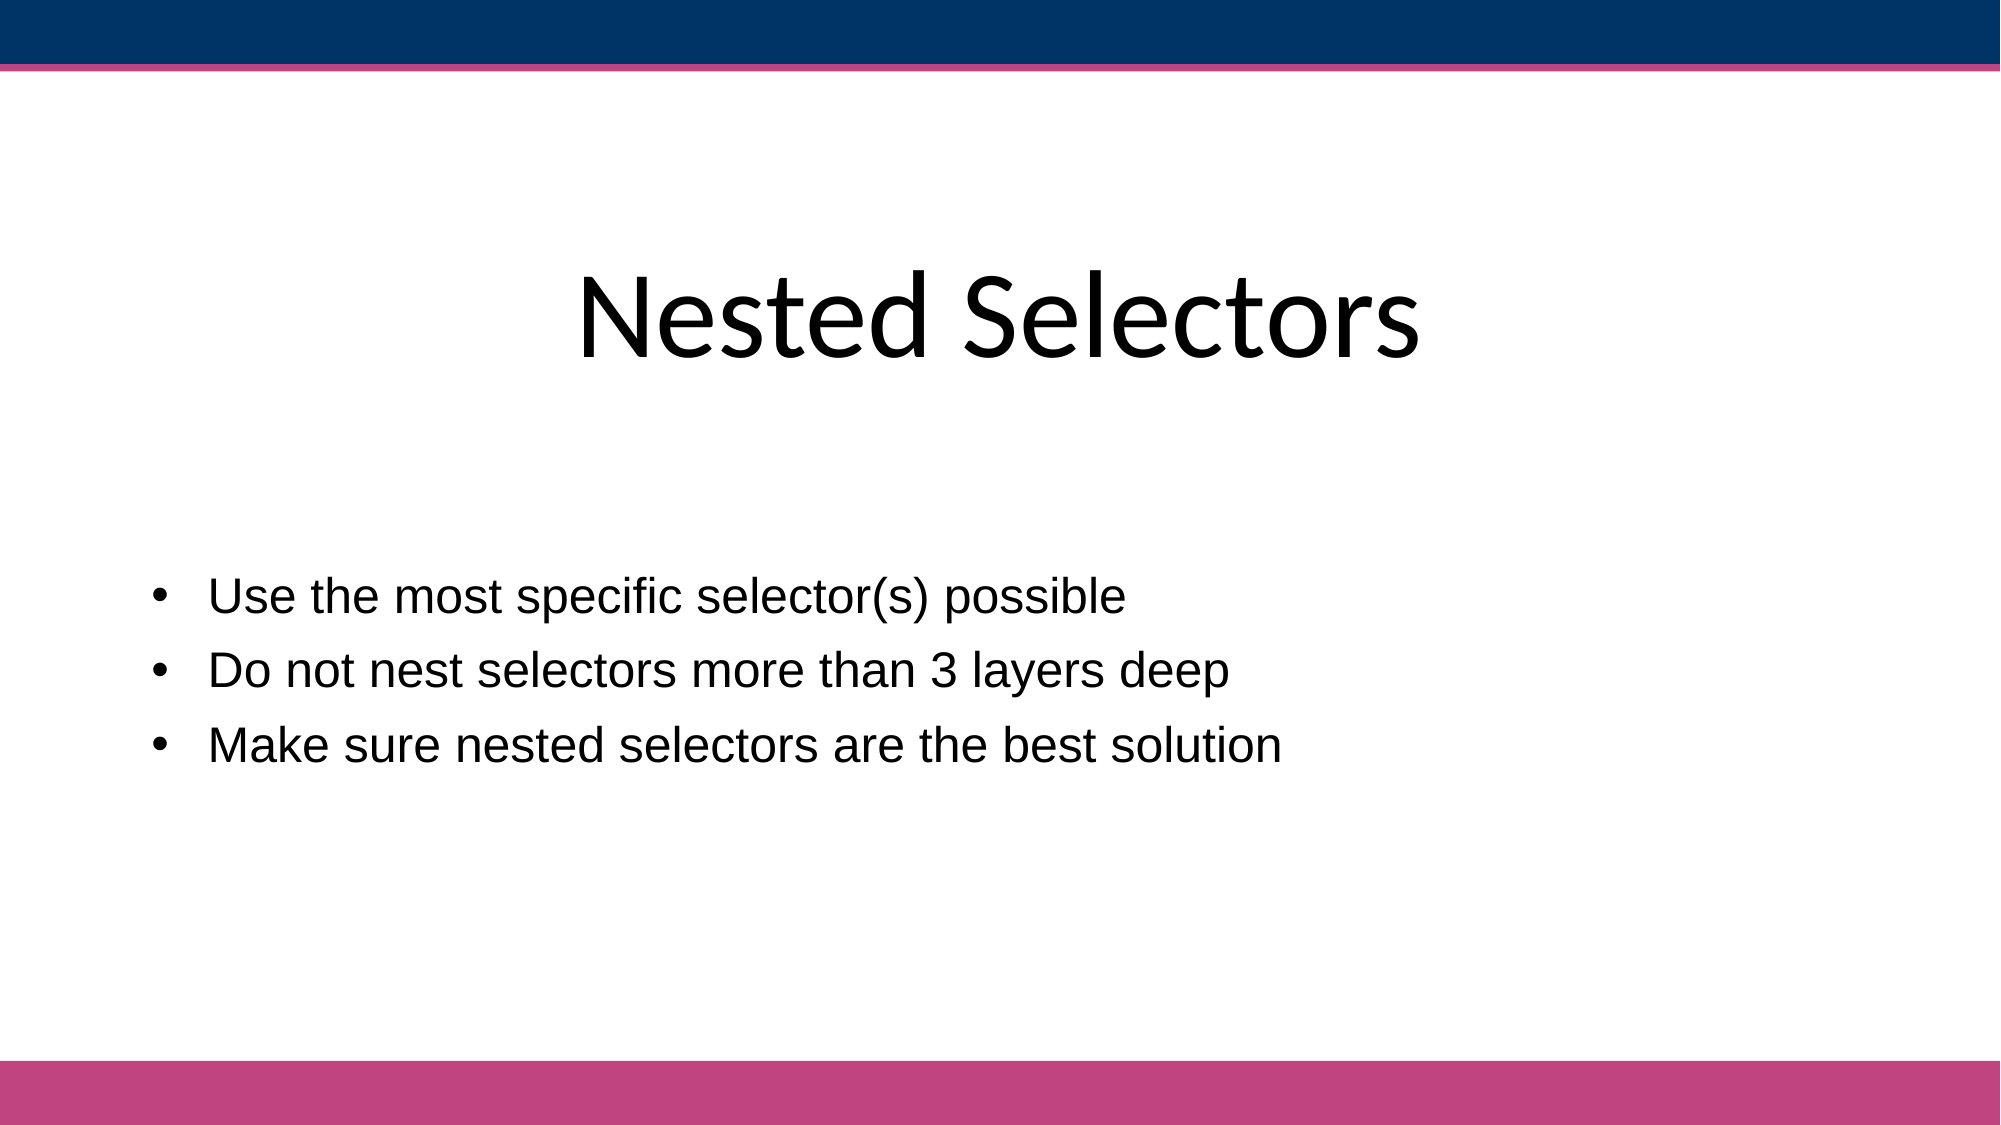

# Nested Selectors
Use the most specific selector(s) possible
Do not nest selectors more than 3 layers deep
Make sure nested selectors are the best solution